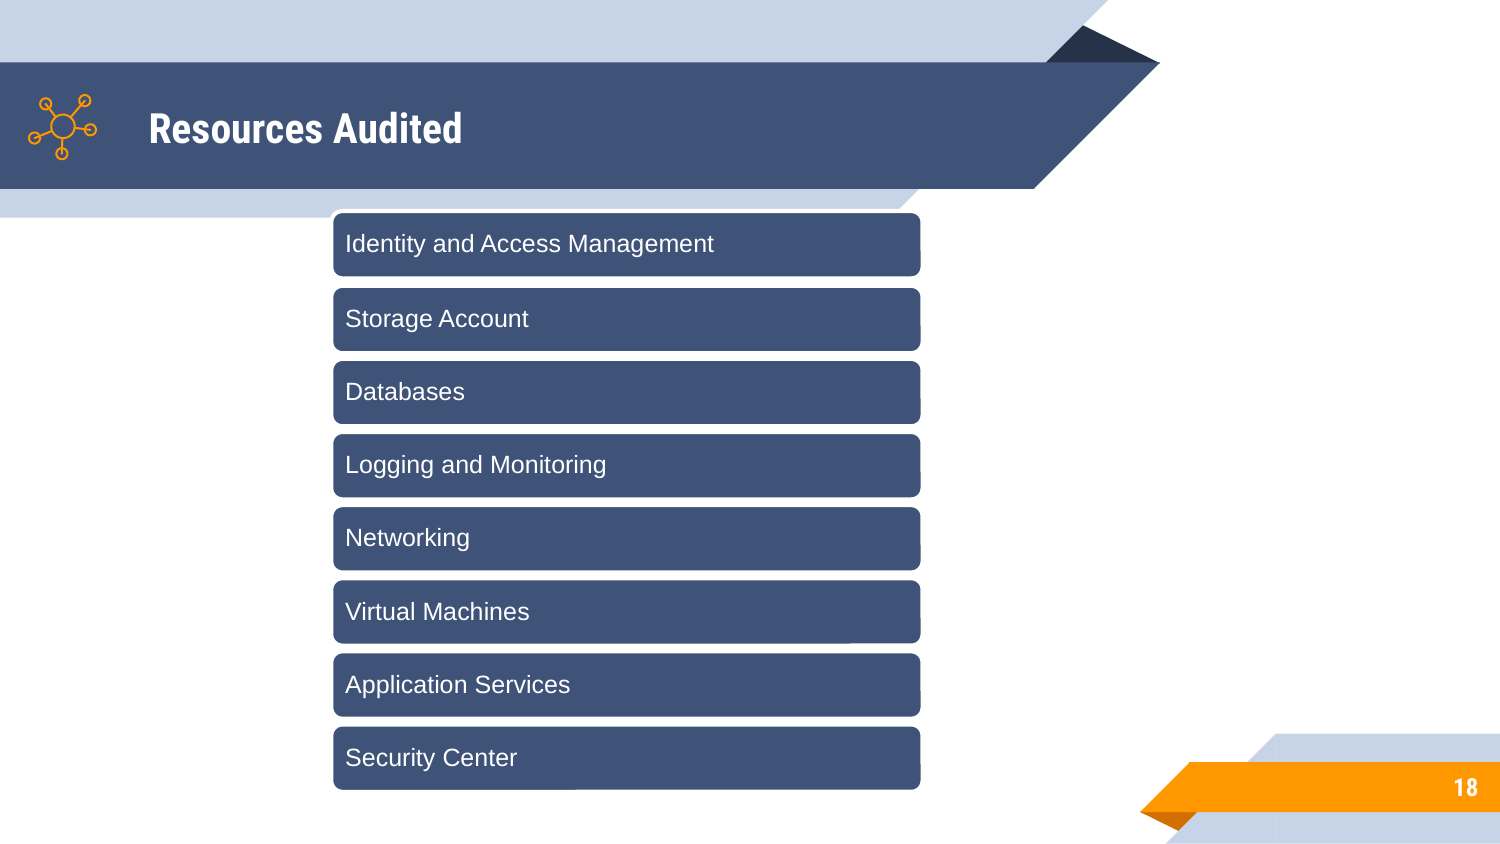

# Resources Audited

Identity and Access Management
Storage Account
Databases
Logging and Monitoring
Networking
Virtual Machines
Application Services
Security Center
18